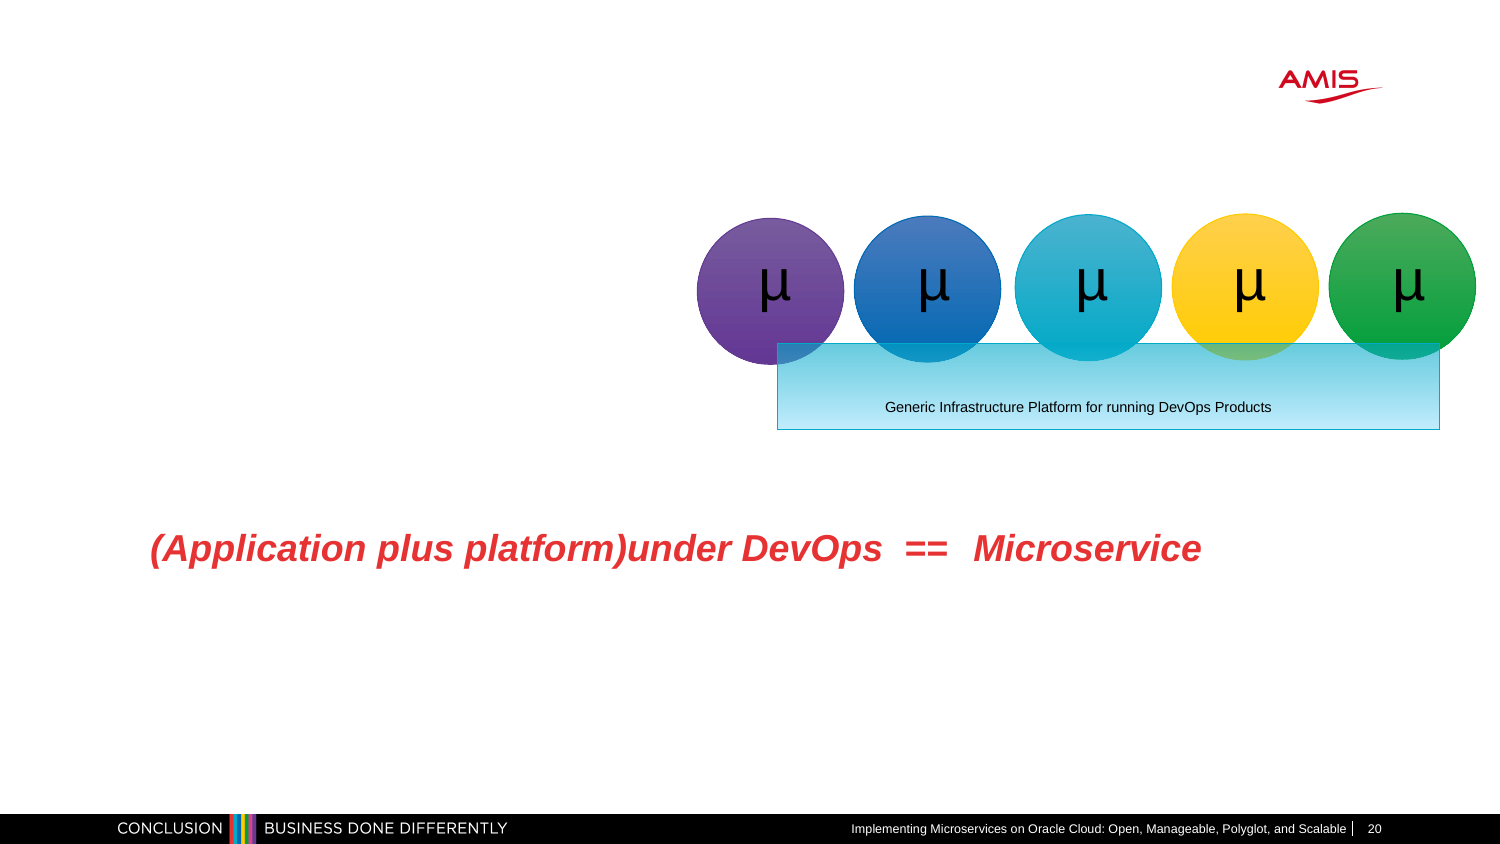

Generic Infrastructure Platform for running DevOps Products
µ
µ
µ
µ
µ
Microservice
# (Application plus platform)under DevOps  ==
Implementing Microservices on Oracle Cloud: Open, Manageable, Polyglot, and Scalable
20